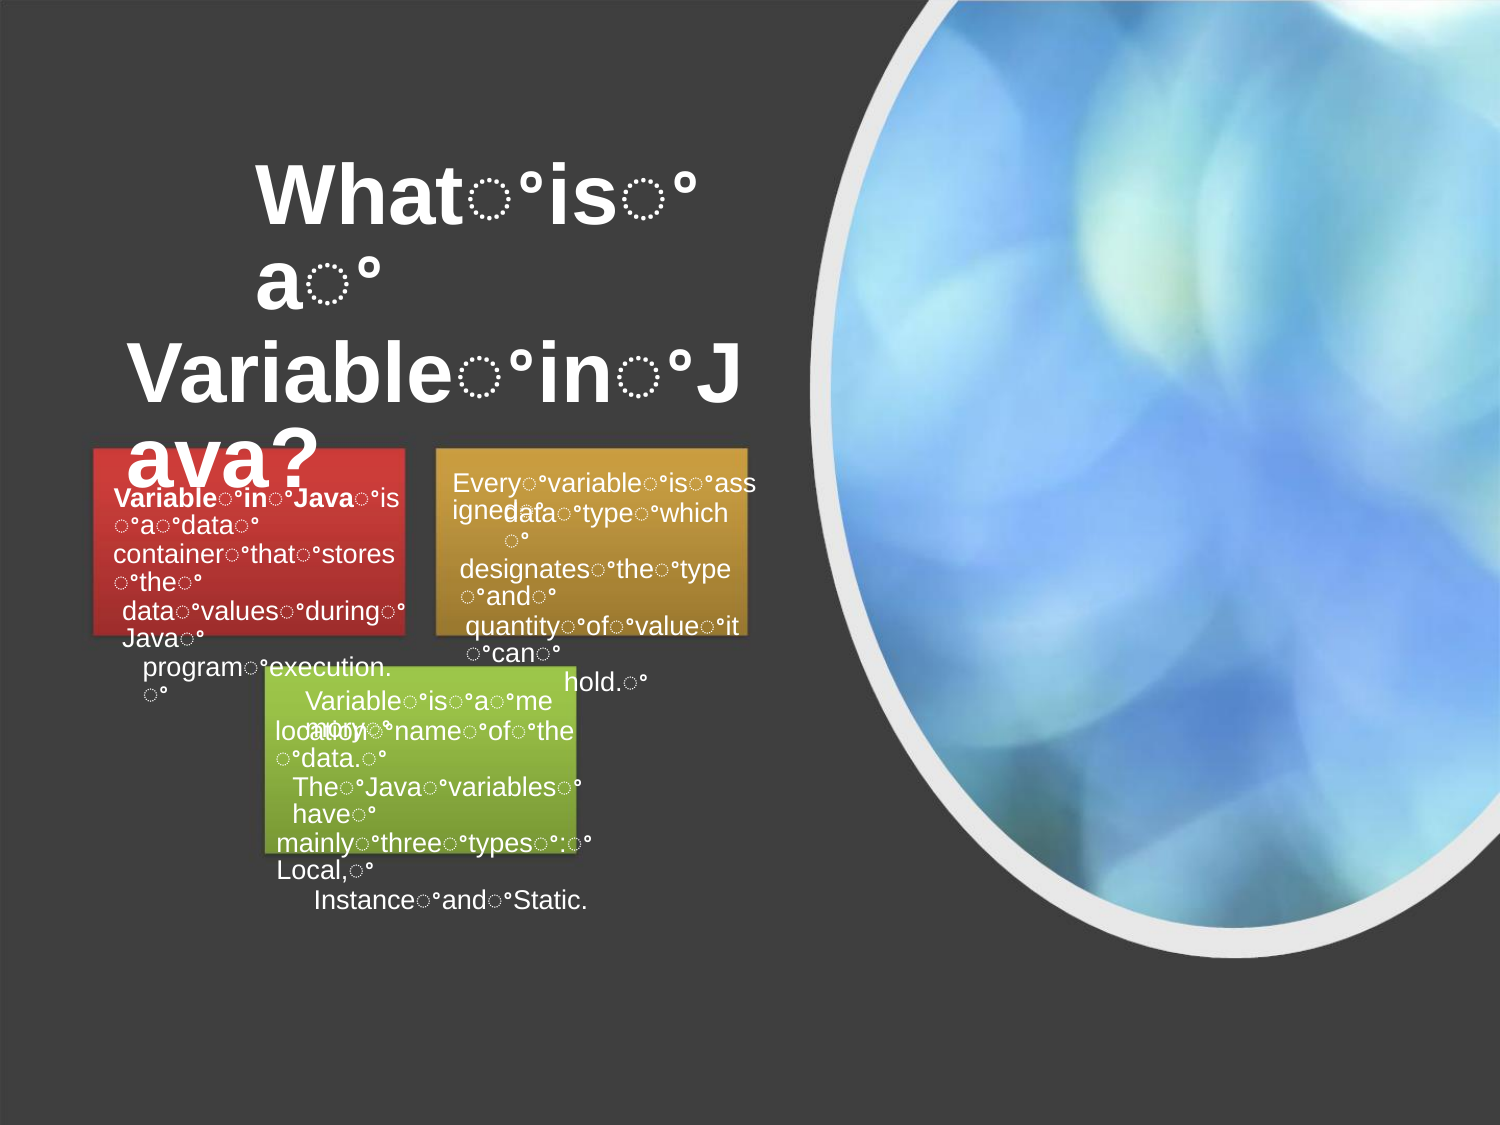

Whatꢀisꢀaꢀ
VariableꢀinꢀJava?
Everyꢀvariableꢀisꢀassignedꢀ
VariableꢀinꢀJavaꢀisꢀaꢀdataꢀ
containerꢀthatꢀstoresꢀtheꢀ
dataꢀvaluesꢀduringꢀJavaꢀ
programꢀexecution.ꢀ
dataꢀtypeꢀwhichꢀ
designatesꢀtheꢀtypeꢀandꢀ
quantityꢀofꢀvalueꢀitꢀcanꢀ
hold.ꢀ
Variableꢀisꢀaꢀmemoryꢀ
locationꢀnameꢀofꢀtheꢀdata.ꢀ
TheꢀJavaꢀvariablesꢀhaveꢀ
mainlyꢀthreeꢀtypesꢀ:ꢀLocal,ꢀ
InstanceꢀandꢀStatic.